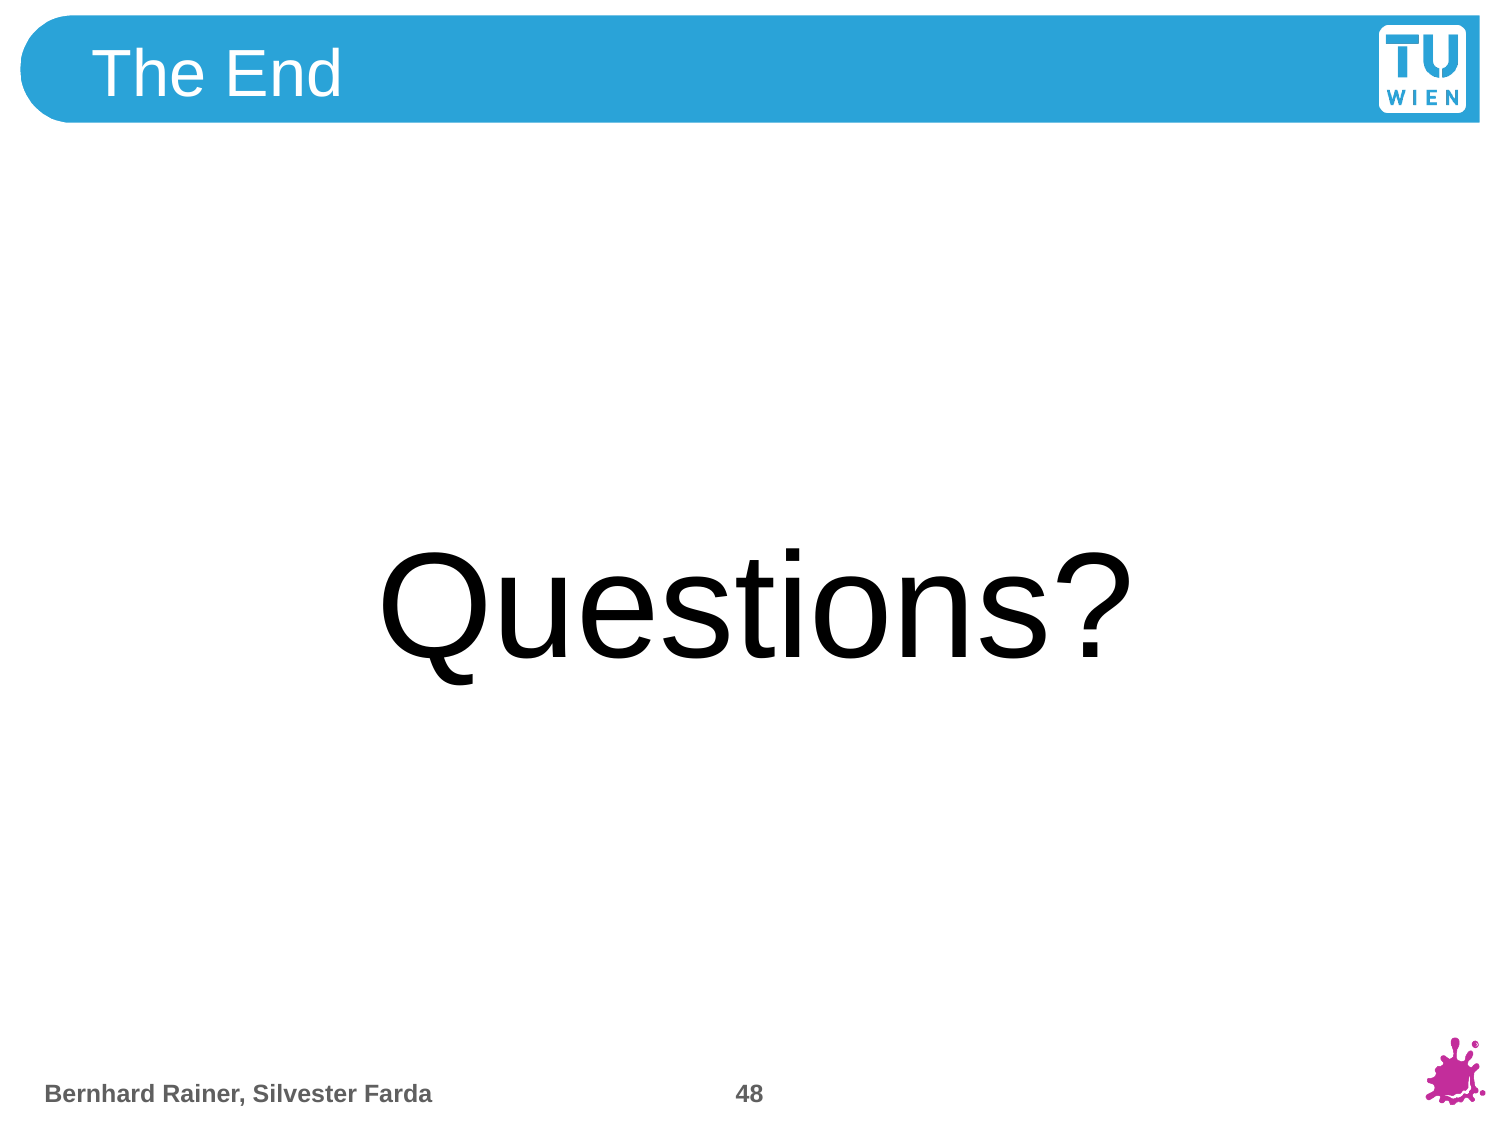

# The End
Questions?
48
Bernhard Rainer, Silvester Farda